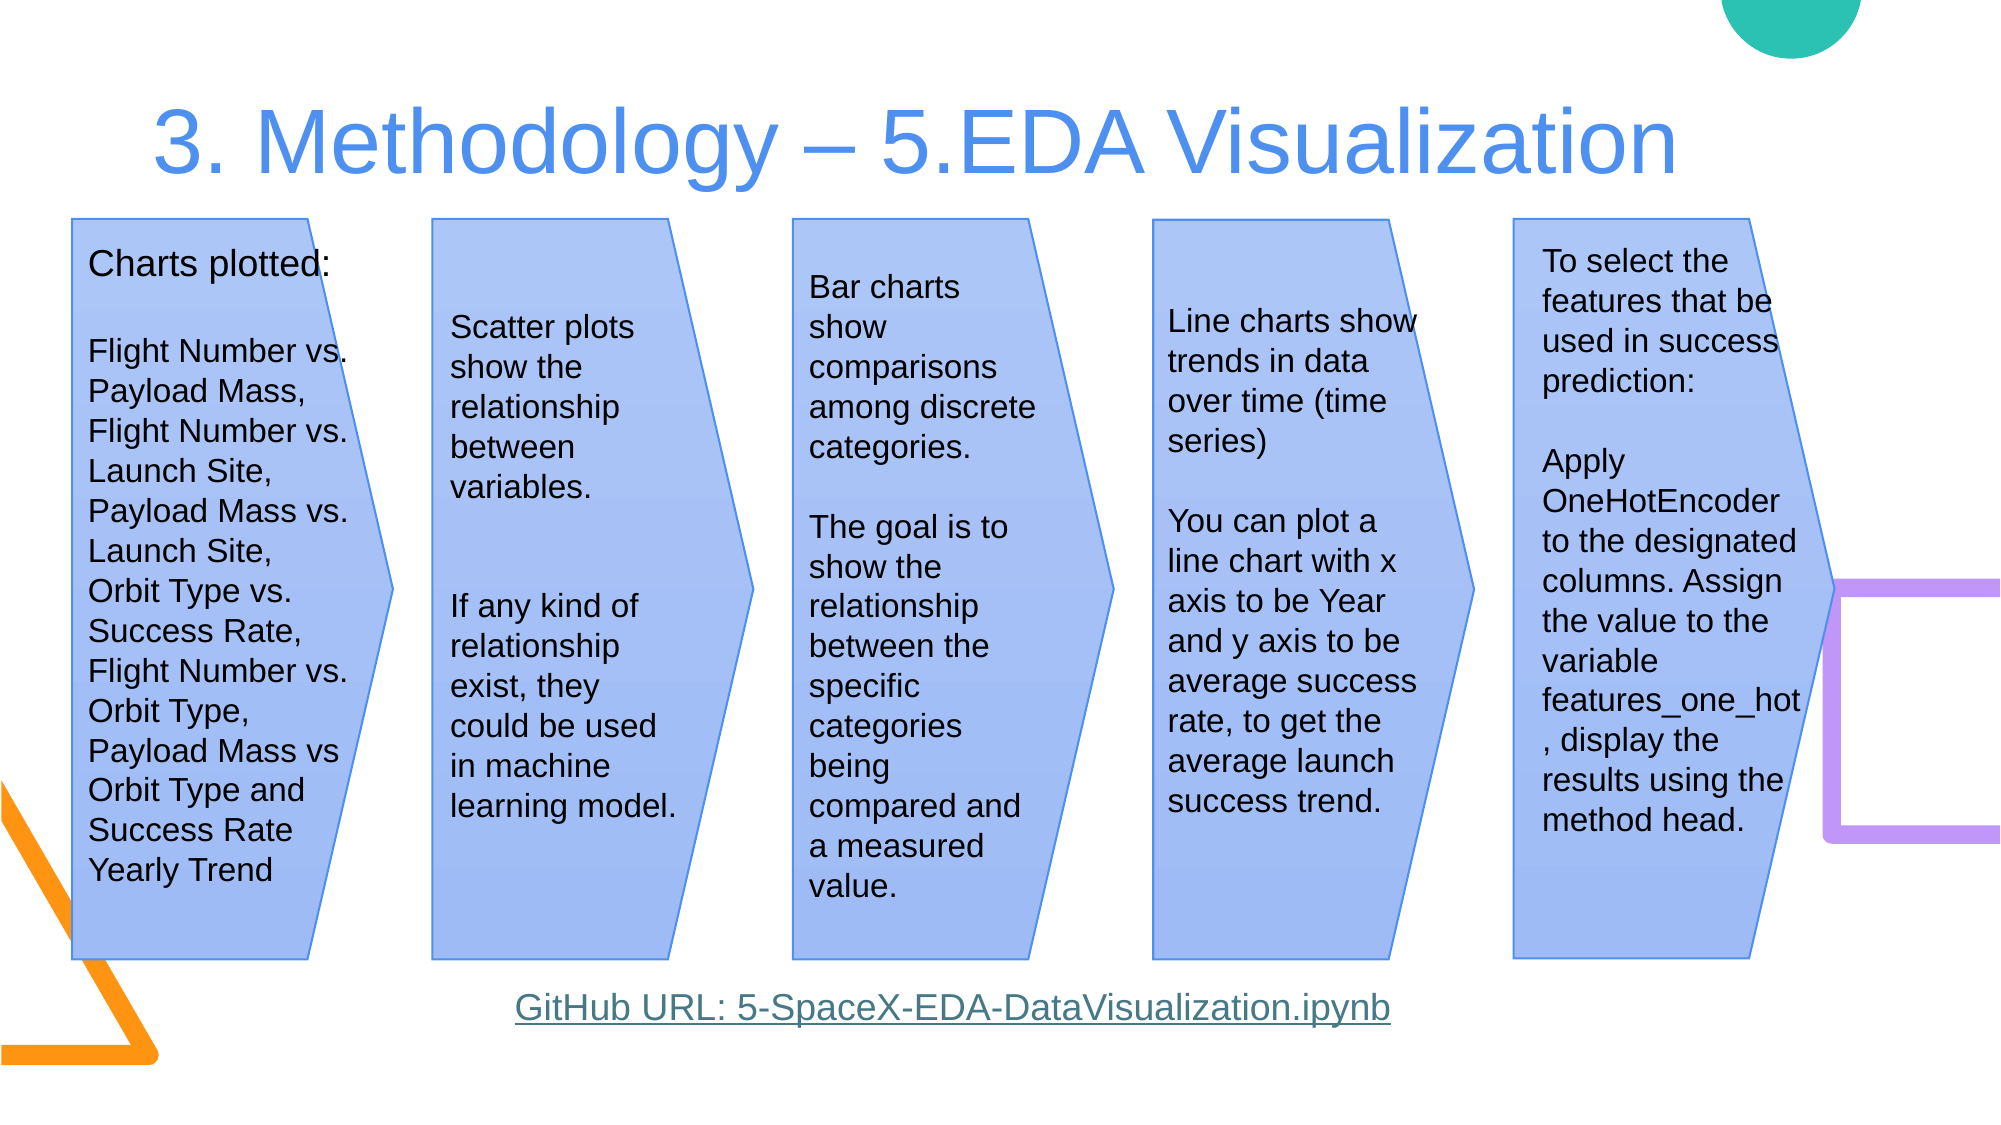

# 3. Methodology – 5.EDA Visualization

Charts plotted:

Flight Number vs. Payload Mass, Flight Number vs. Launch Site, Payload Mass vs. Launch Site, Orbit Type vs. Success Rate, Flight Number vs. Orbit Type, Payload Mass vs Orbit Type and Success Rate Yearly Trend

To select the features that be used in success prediction:

Apply OneHotEncoder to the designated columns. Assign the value to the variable features_one_hot, display the results using the method head.

Scatter plots show the relationship between variables.

If any kind of  relationship exist, they could be used in machine learning model.
Bar charts show comparisons among discrete categories.

The goal is to show the relationship between the specific categories being compared and a measured value.
Line charts show trends in data over time (time series)

You can plot a line chart with x axis to be Year and y axis to be average success rate, to get the average launch success trend.
GitHub URL: 5-SpaceX-EDA-DataVisualization.ipynb